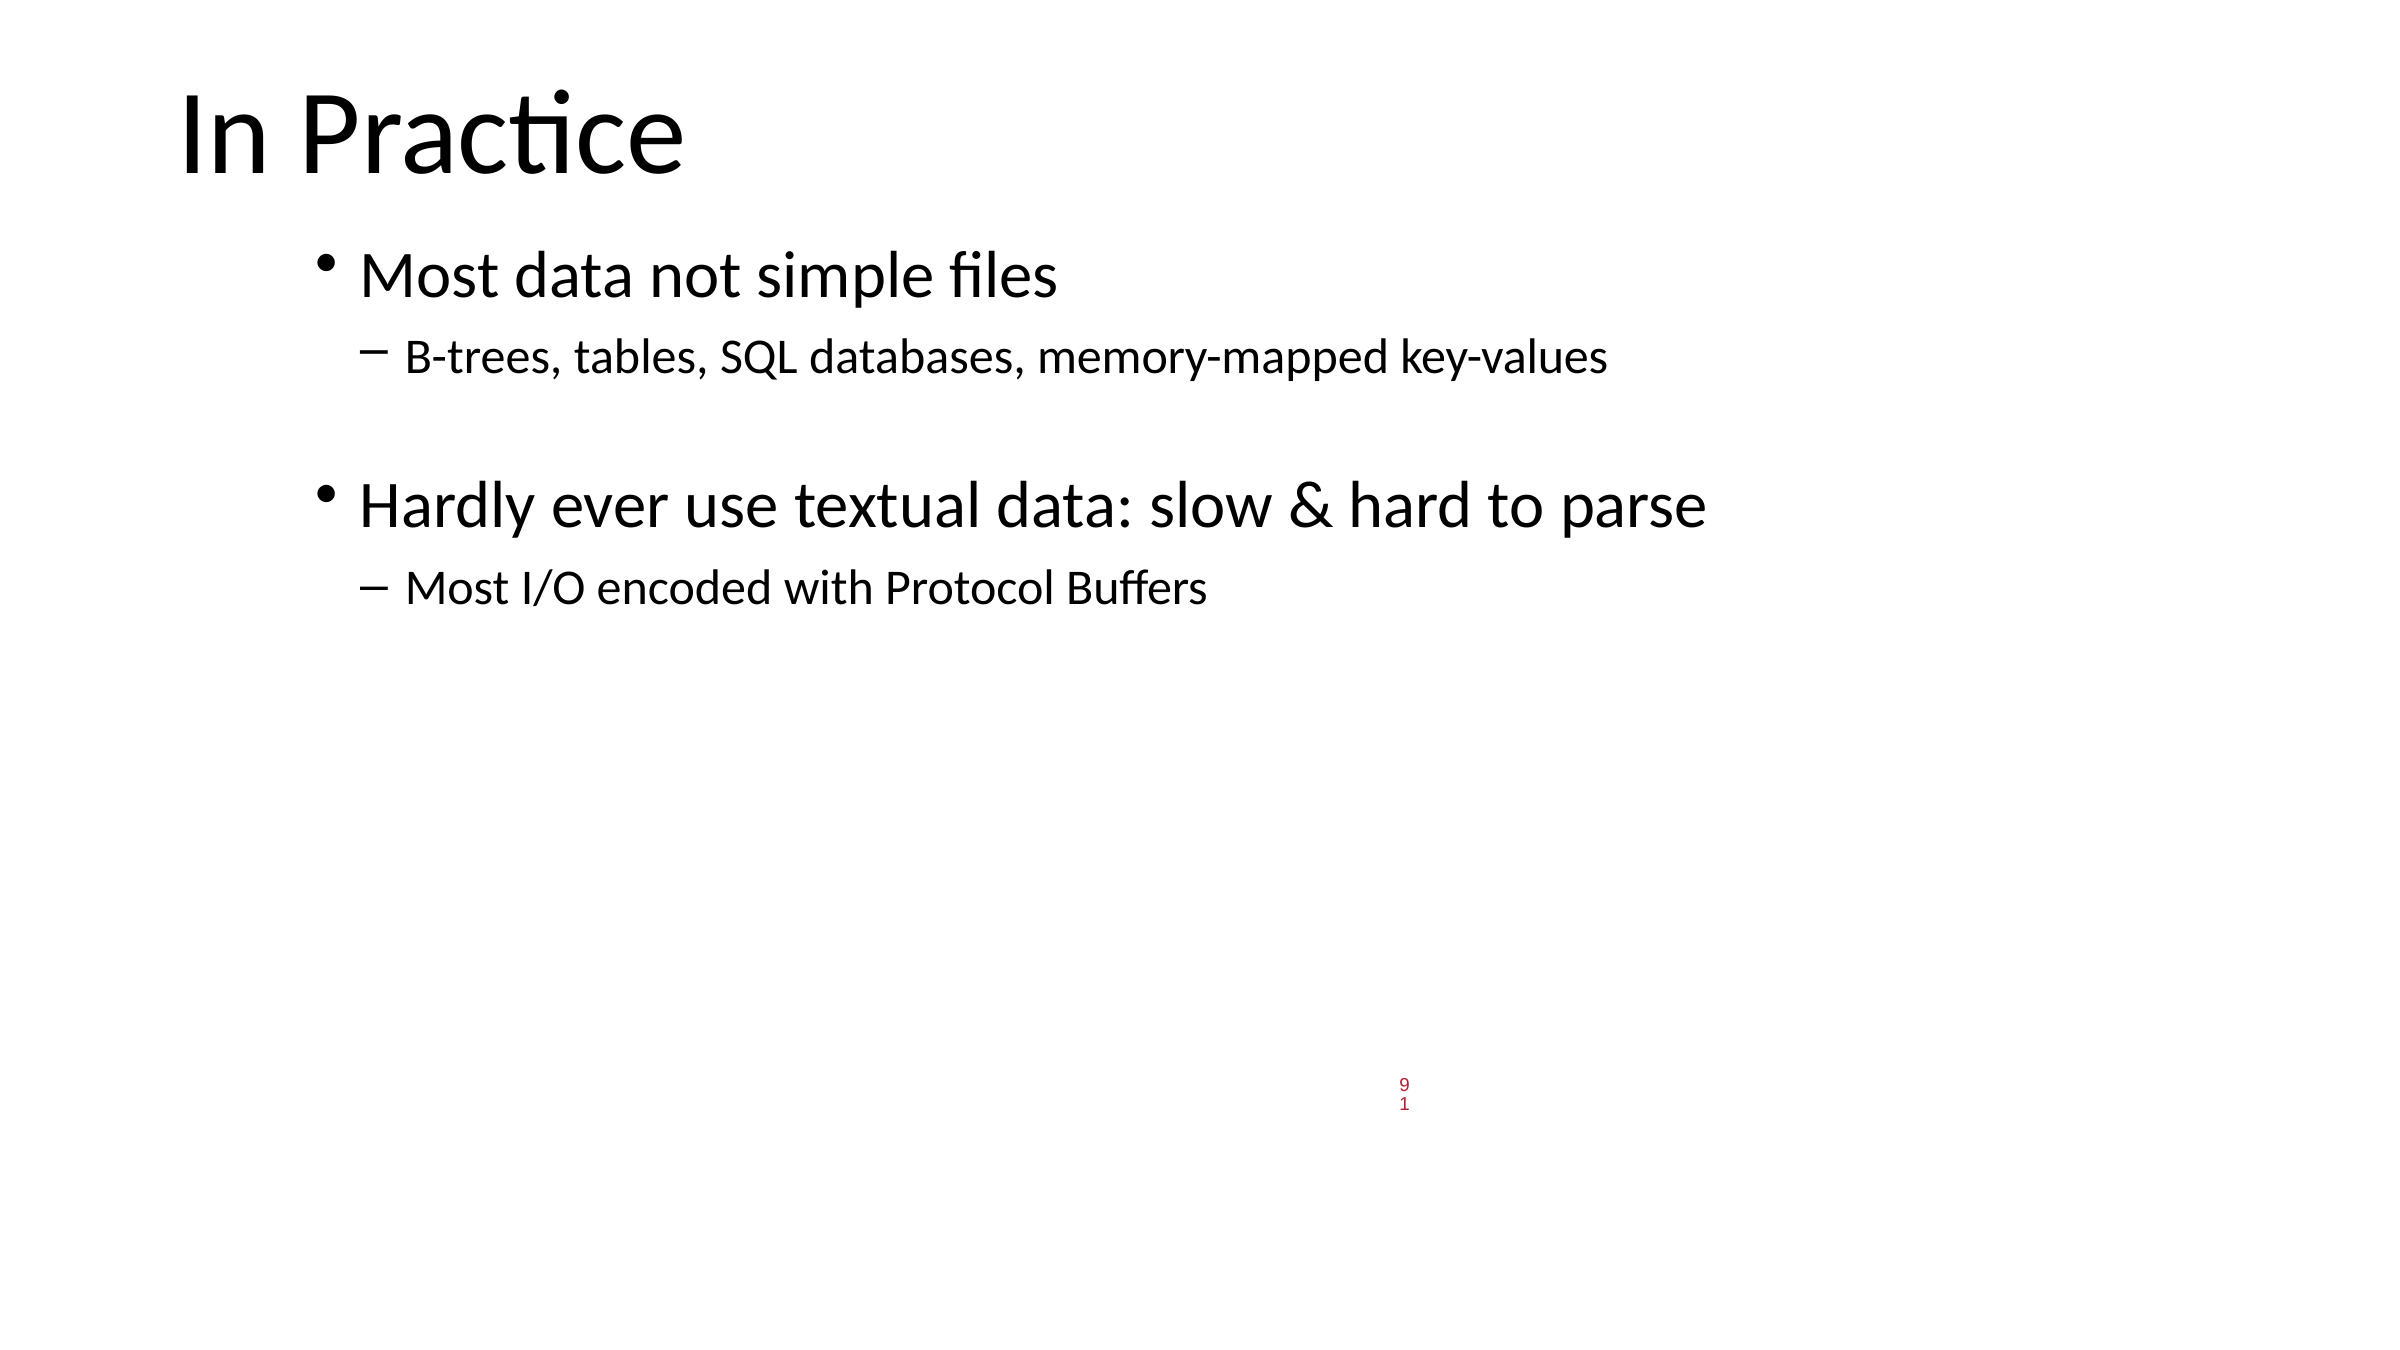

# In Practice
Most data not simple files
B-trees, tables, SQL databases, memory-mapped key-values

Hardly ever use textual data: slow & hard to parse
Most I/O encoded with Protocol Buffers
91